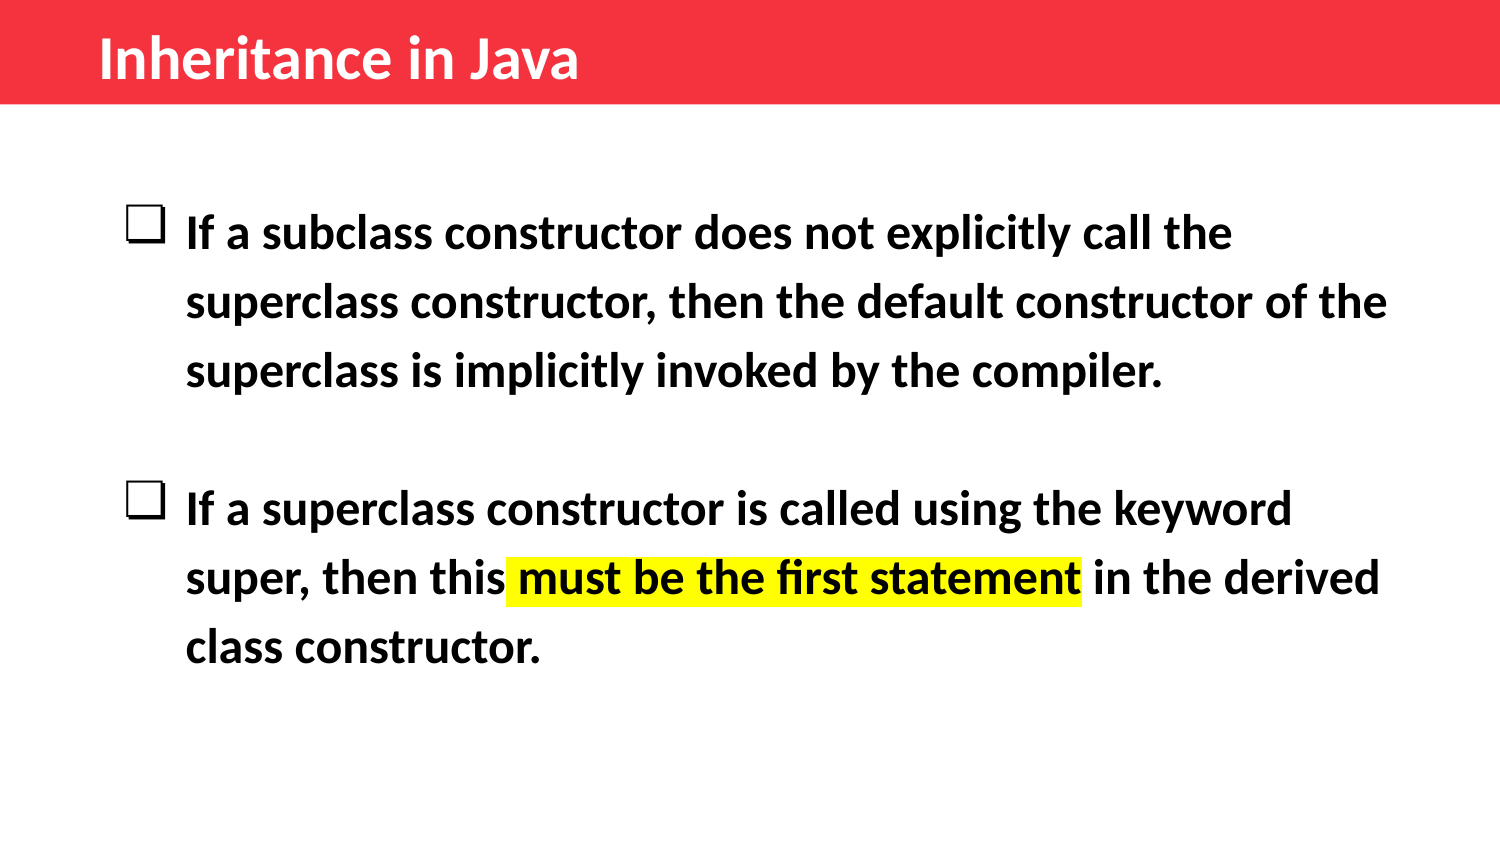

Inheritance in Java

If a subclass constructor does not explicitly call the superclass constructor, then the default constructor of the superclass is implicitly invoked by the compiler.

If a superclass constructor is called using the keyword super, then this must be the first statement in the derived class constructor.